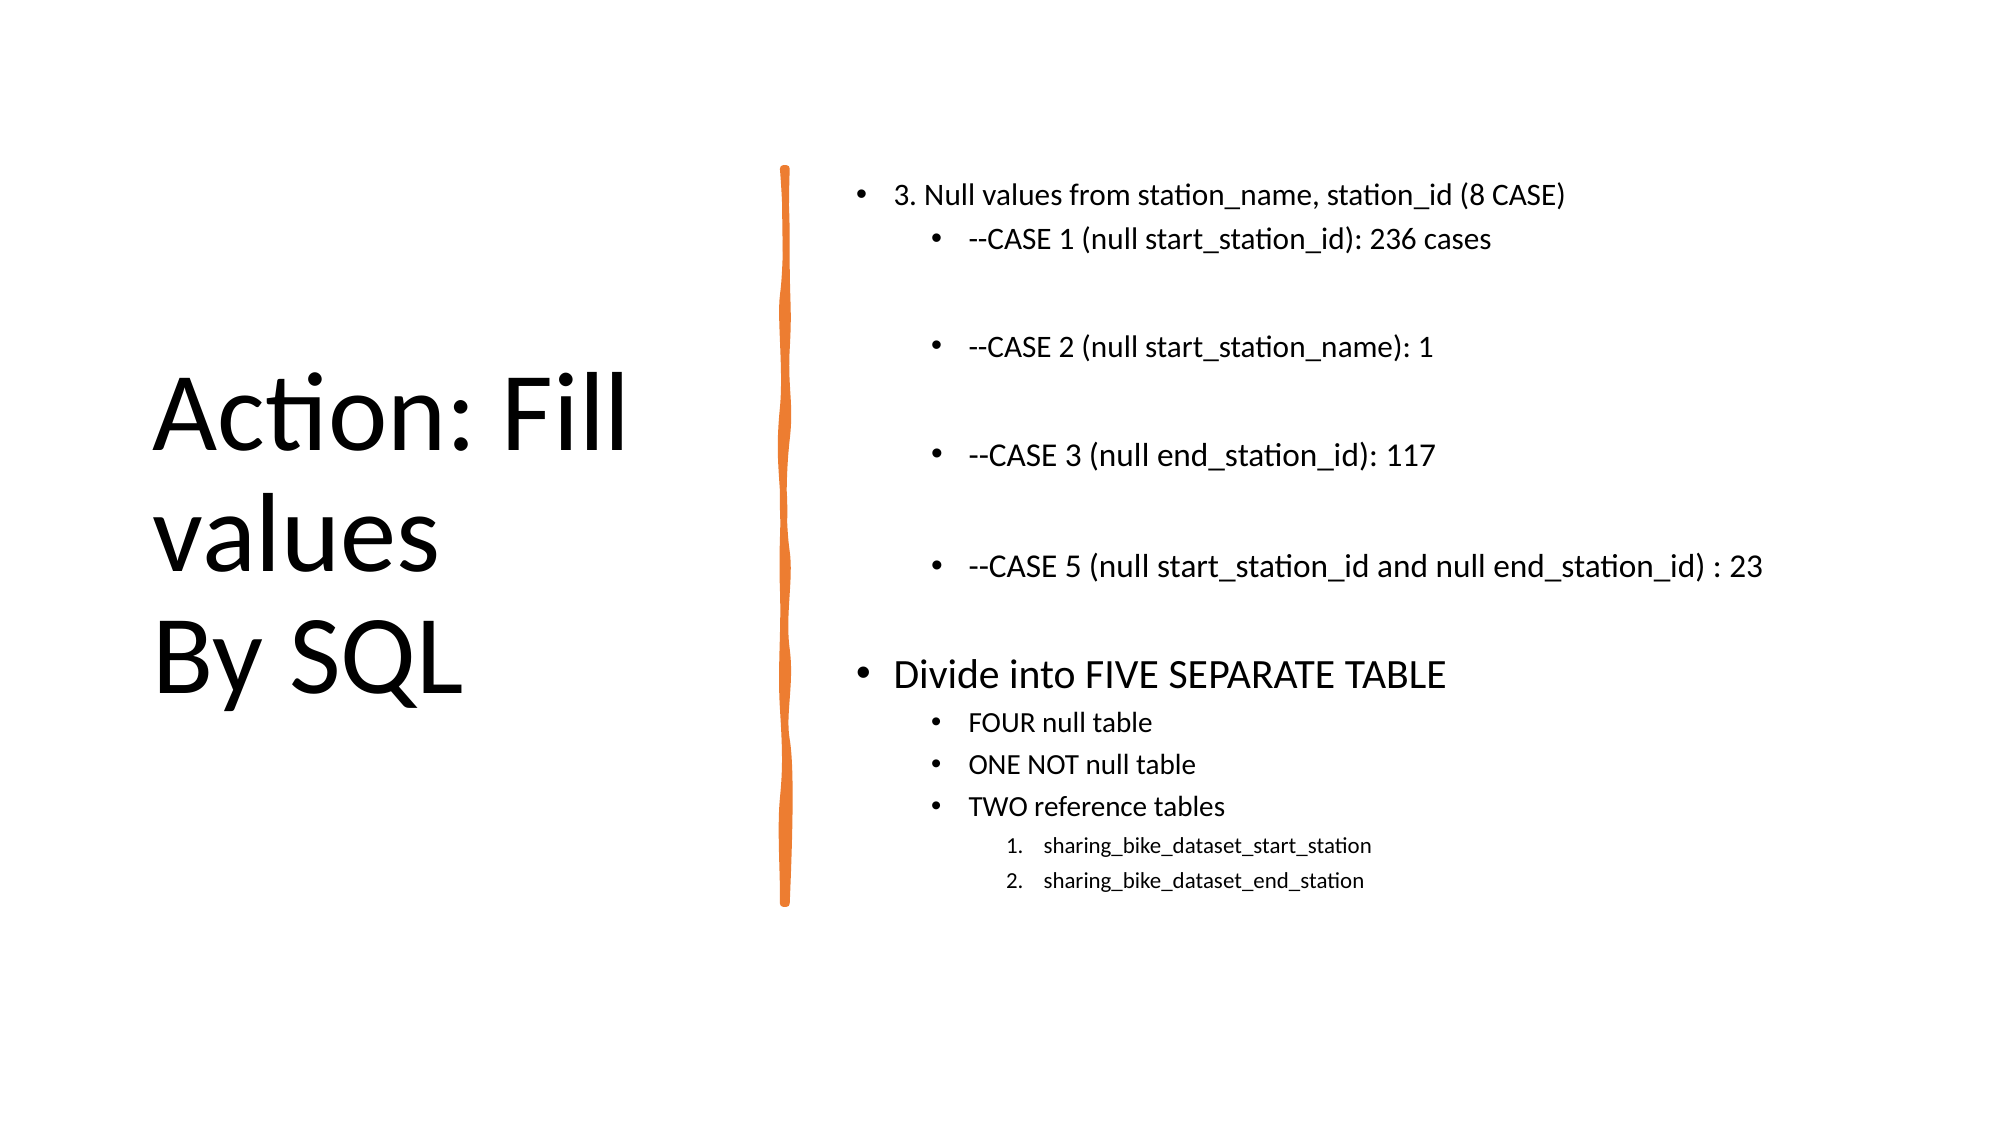

# Action: Fill values By SQL
3. Null values from station_name, station_id (8 CASE)
--CASE 1 (null start_station_id): 236 cases

--CASE 2 (null start_station_name): 1

--CASE 3 (null end_station_id): 117

--CASE 5 (null start_station_id and null end_station_id) : 23

Divide into FIVE SEPARATE TABLE
FOUR null table
ONE NOT null table
TWO reference tables
sharing_bike_dataset_start_station
sharing_bike_dataset_end_station